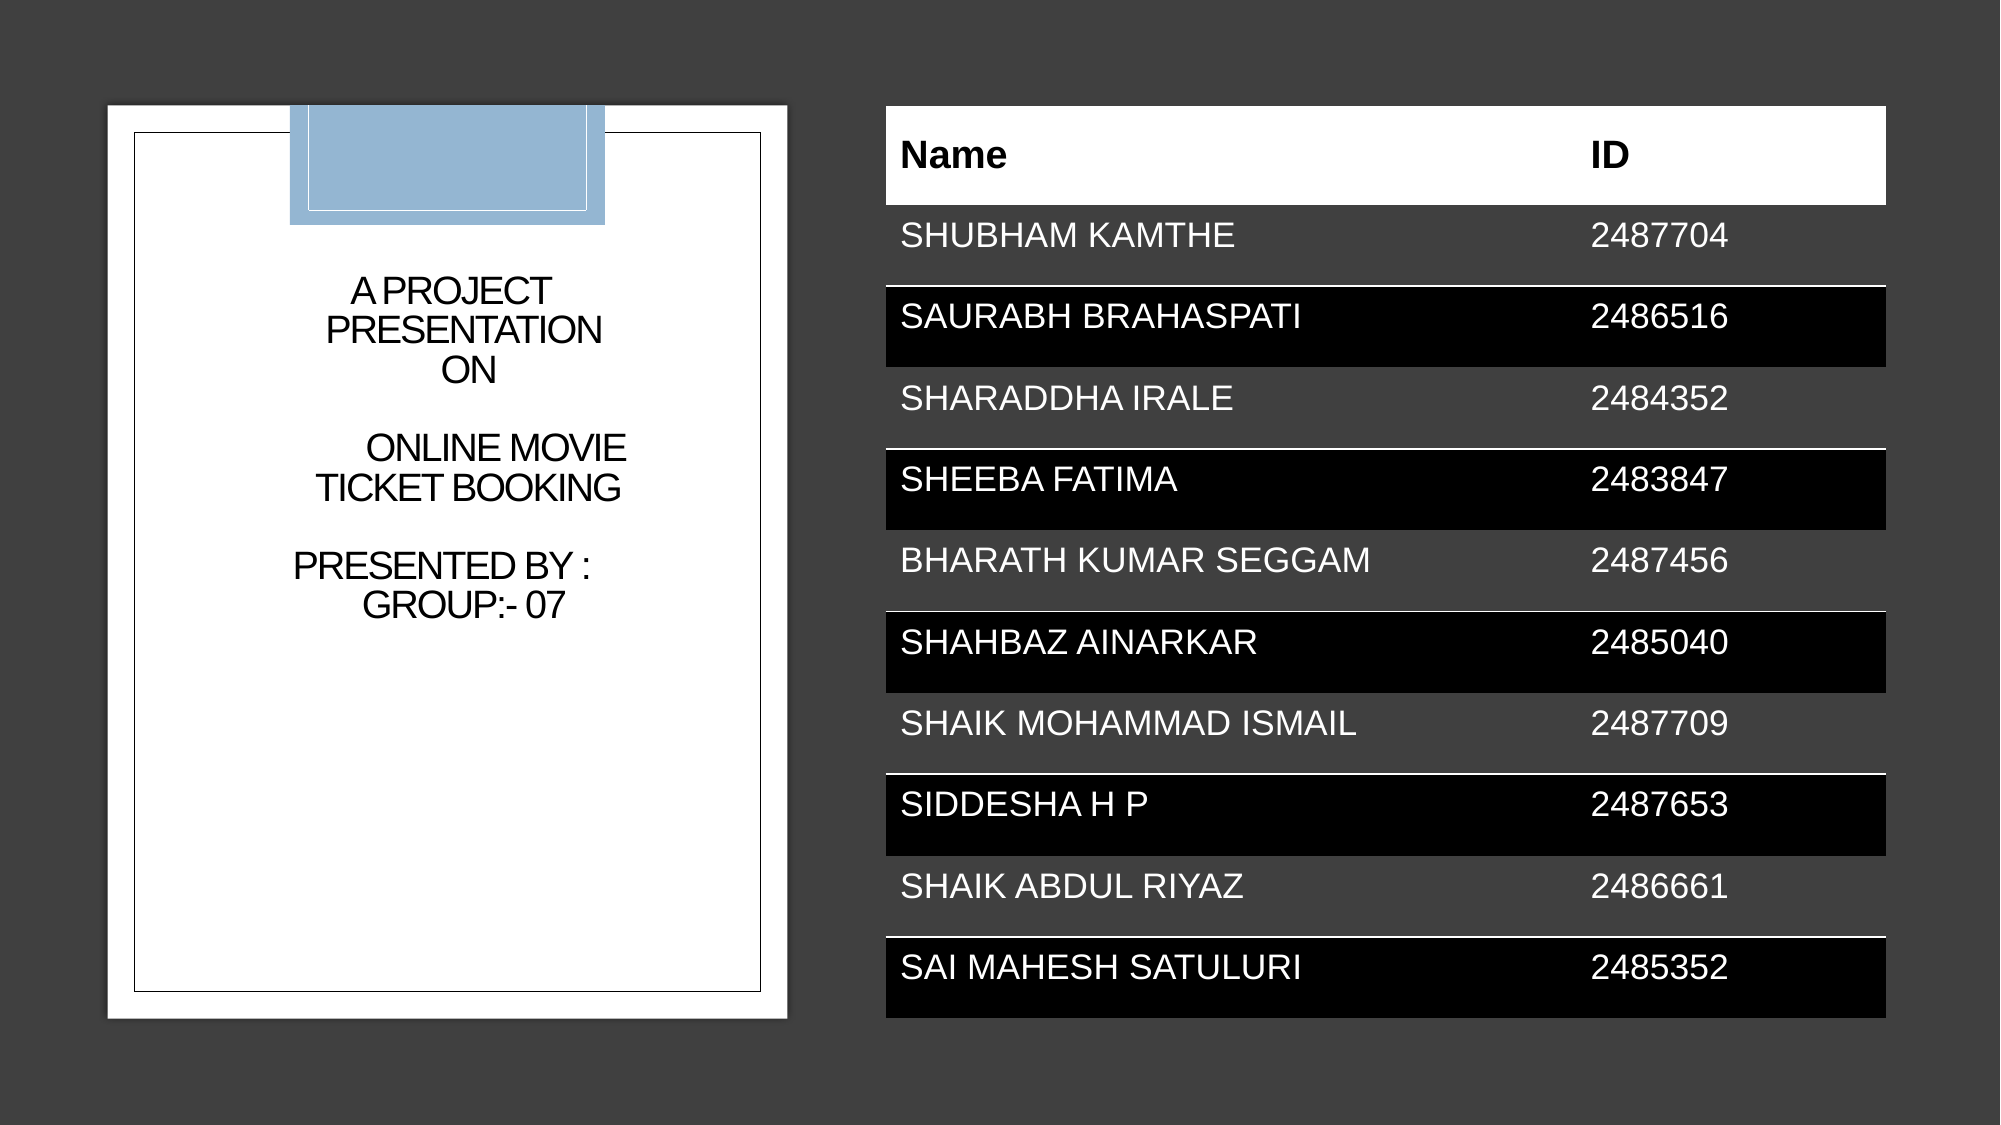

| Name | ID |
| --- | --- |
| SHUBHAM KAMTHE | 2487704 |
| SAURABH BRAHASPATI | 2486516 |
| SHARADDHA IRALE | 2484352 |
| SHEEBA FATIMA | 2483847 |
| BHARATH KUMAR SEGGAM | 2487456 |
| SHAHBAZ AINARKAR | 2485040 |
| SHAIK MOHAMMAD ISMAIL | 2487709 |
| SIDDESHA H P | 2487653 |
| SHAIK ABDUL RIYAZ | 2486661 |
| SAI MAHESH SATULURI | 2485352 |

# A project PRESENTATION on   ONLINE MOVIE TICKET BOOKING Presented By : Group:- 07